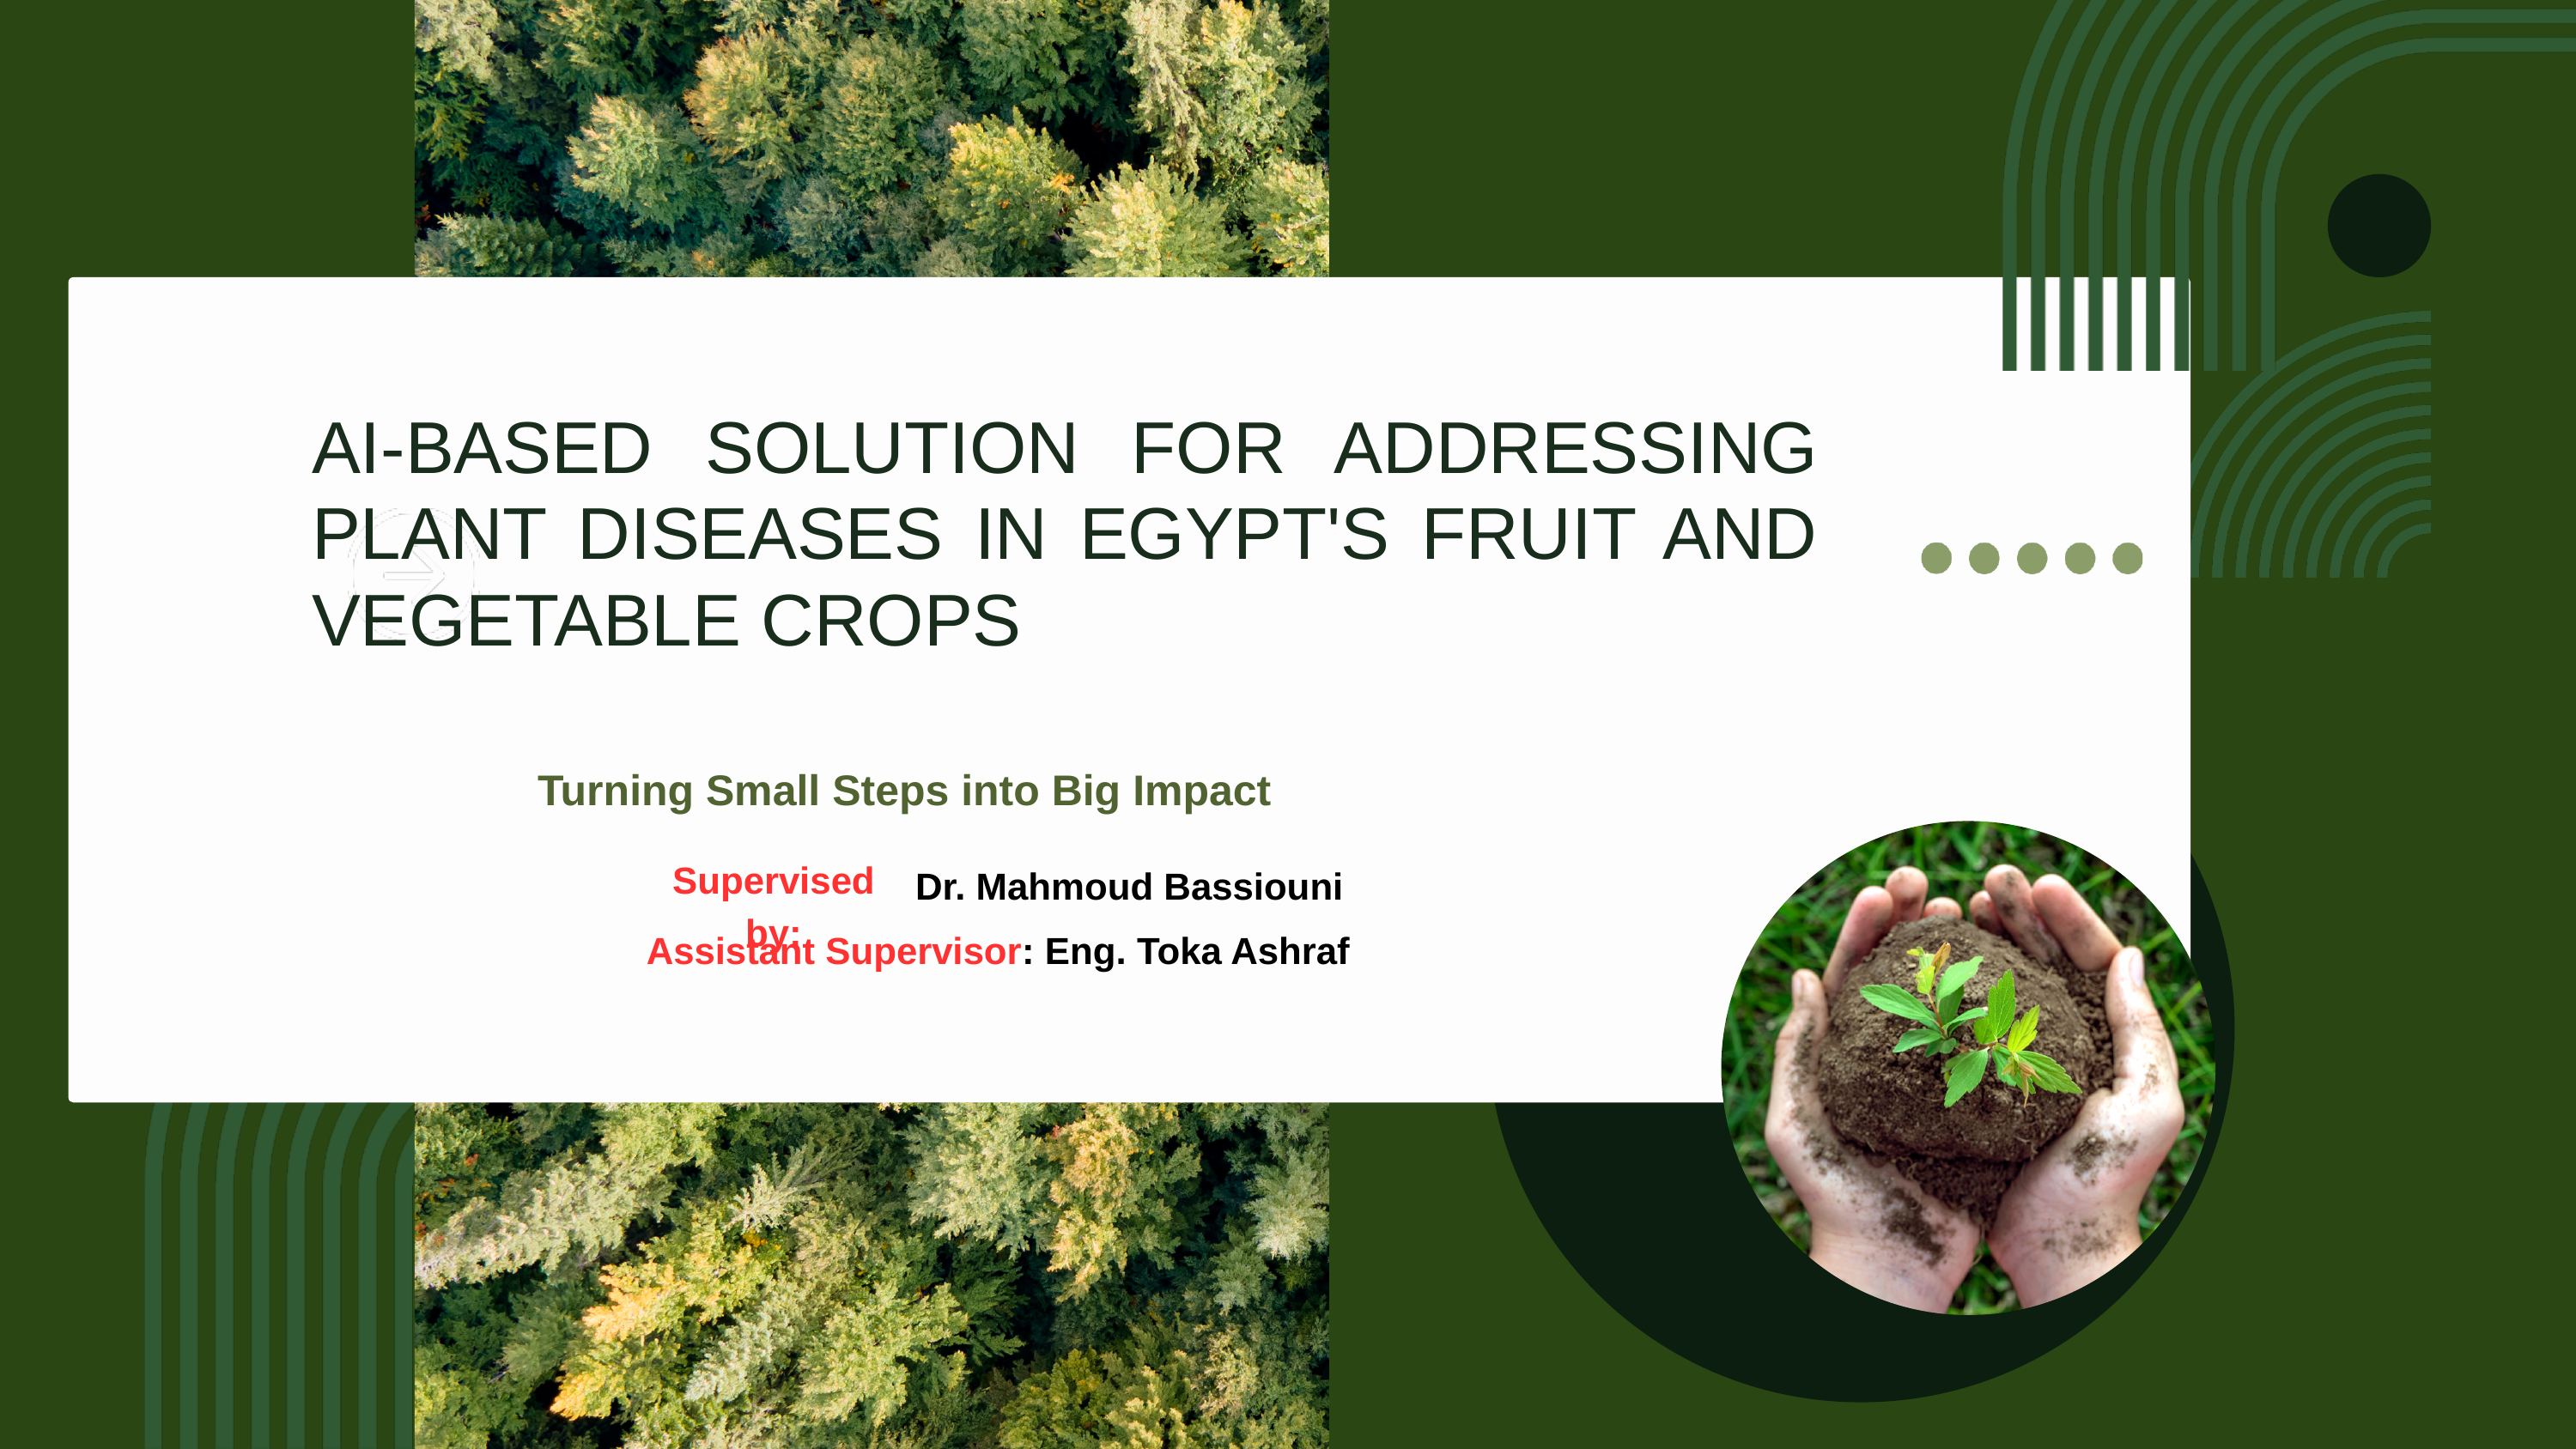

AI-BASED SOLUTION FOR ADDRESSING PLANT DISEASES IN EGYPT'S FRUIT AND VEGETABLE CROPS

Turning Small Steps into Big Impact

Supervised by:
Dr. Mahmoud Bassiouni
 Assistant Supervisor: Eng. Toka Ashraf